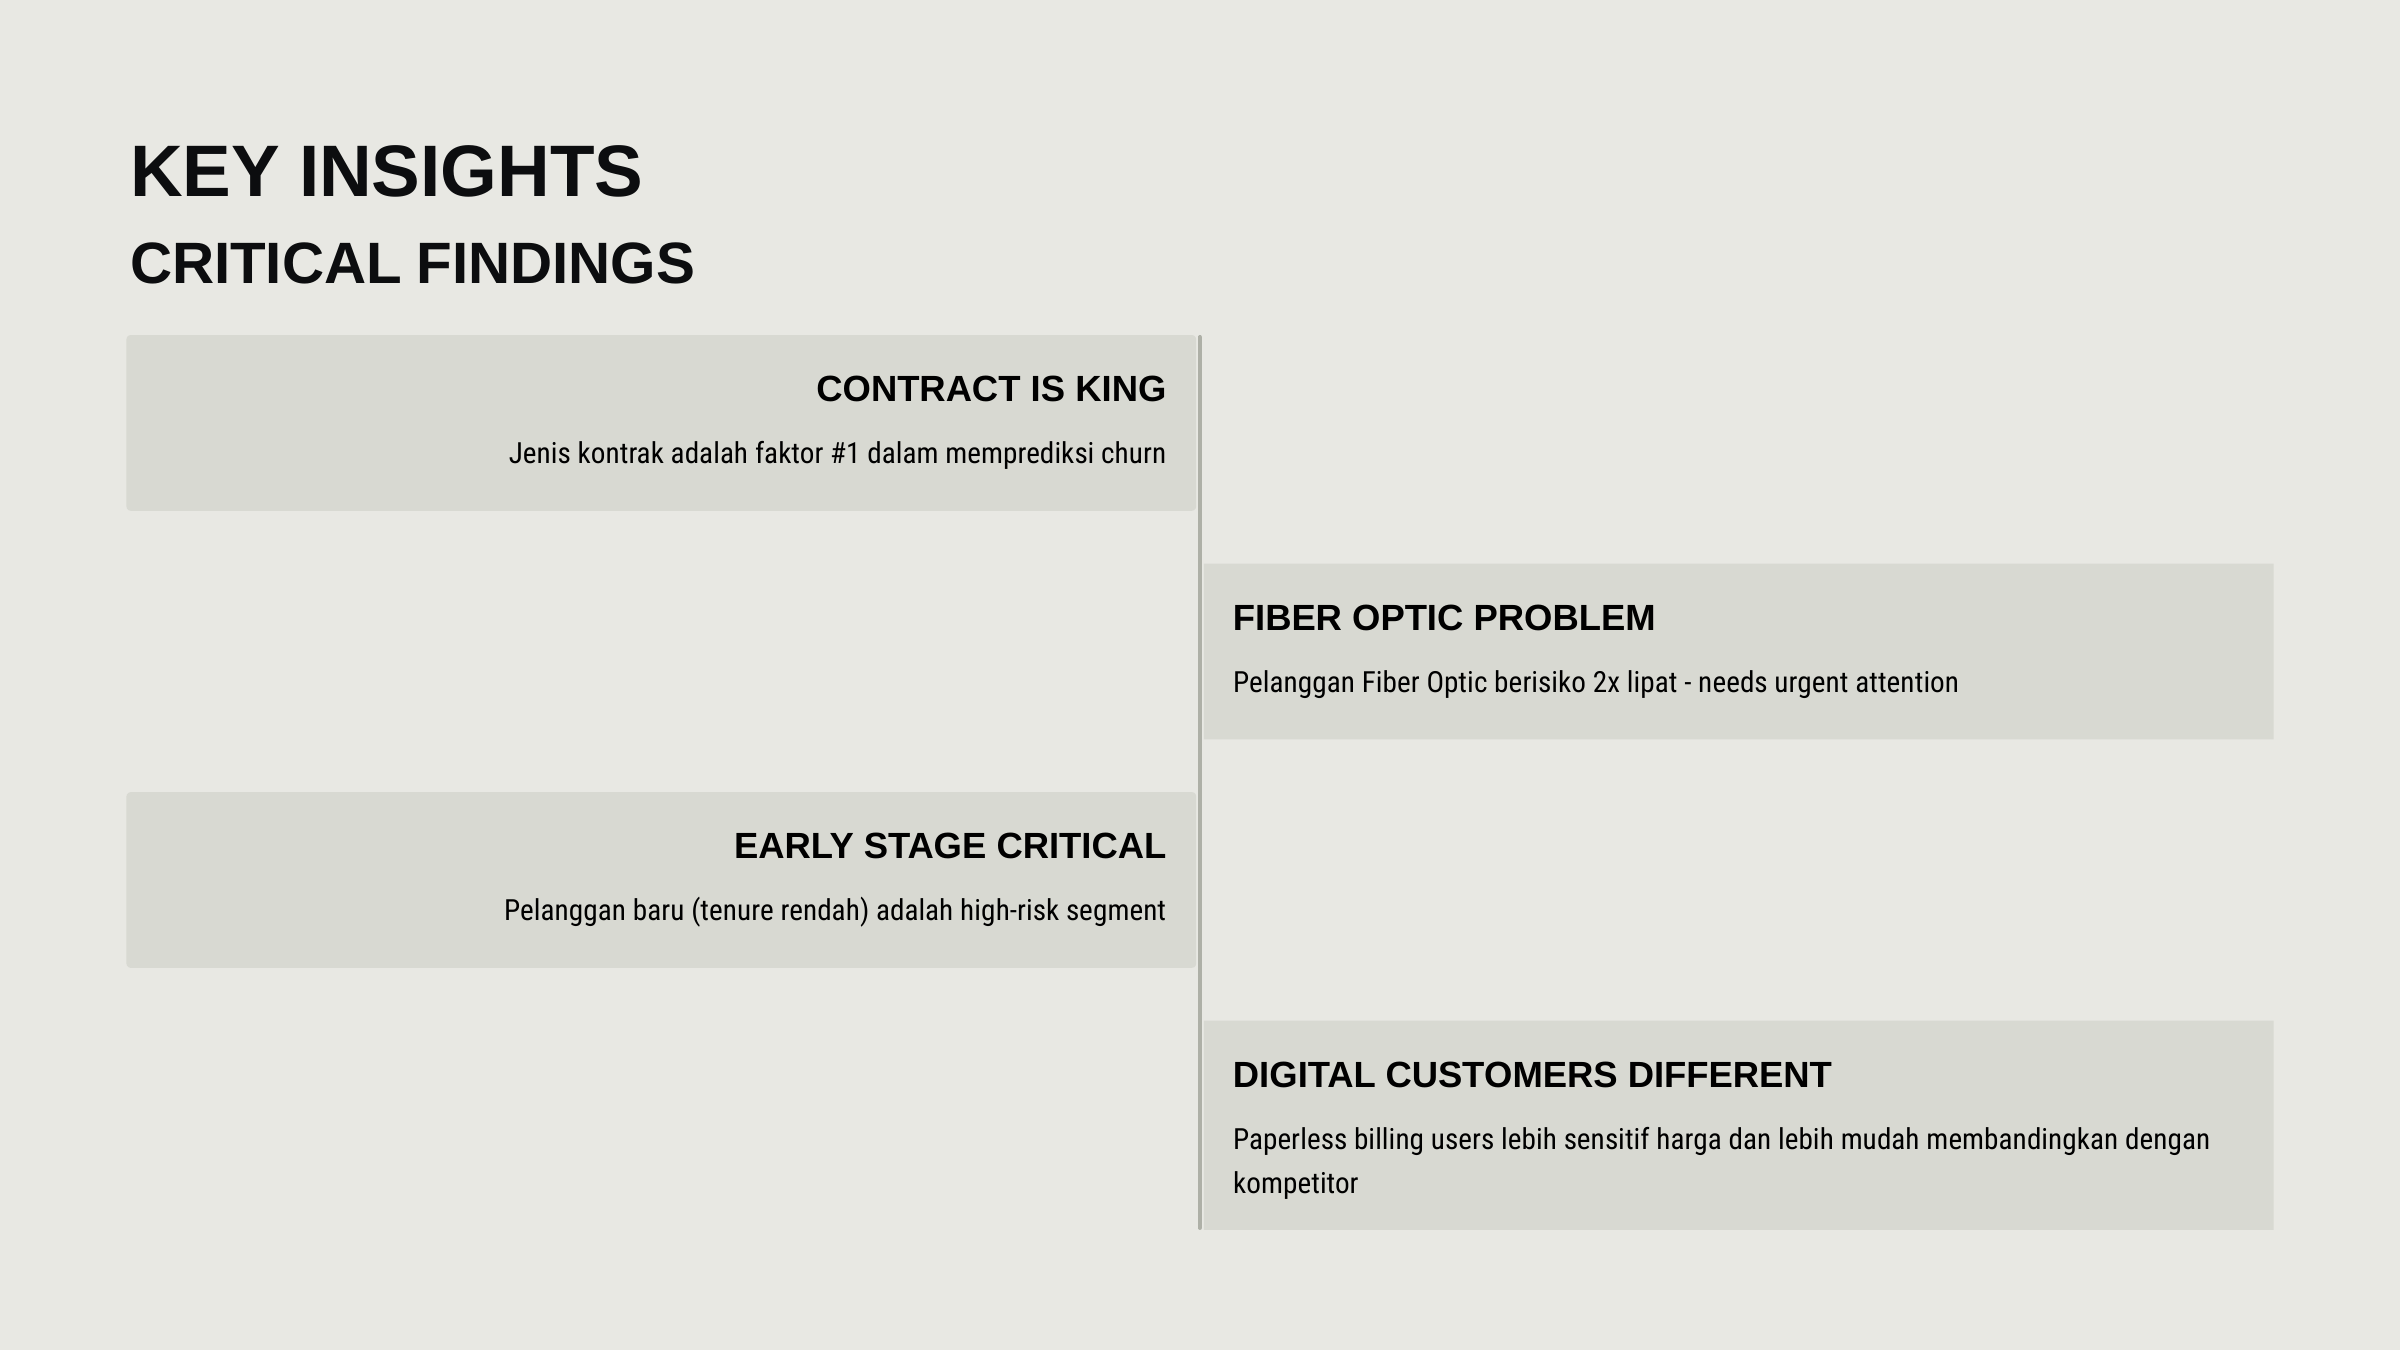

KEY INSIGHTS
CRITICAL FINDINGS

CONTRACT IS KING
Jenis kontrak adalah faktor #1 dalam memprediksi churn

FIBER OPTIC PROBLEM
Pelanggan Fiber Optic berisiko 2x lipat - needs urgent attention

EARLY STAGE CRITICAL
Pelanggan baru (tenure rendah) adalah high-risk segment

DIGITAL CUSTOMERS DIFFERENT
Paperless billing users lebih sensitif harga dan lebih mudah membandingkan dengan kompetitor